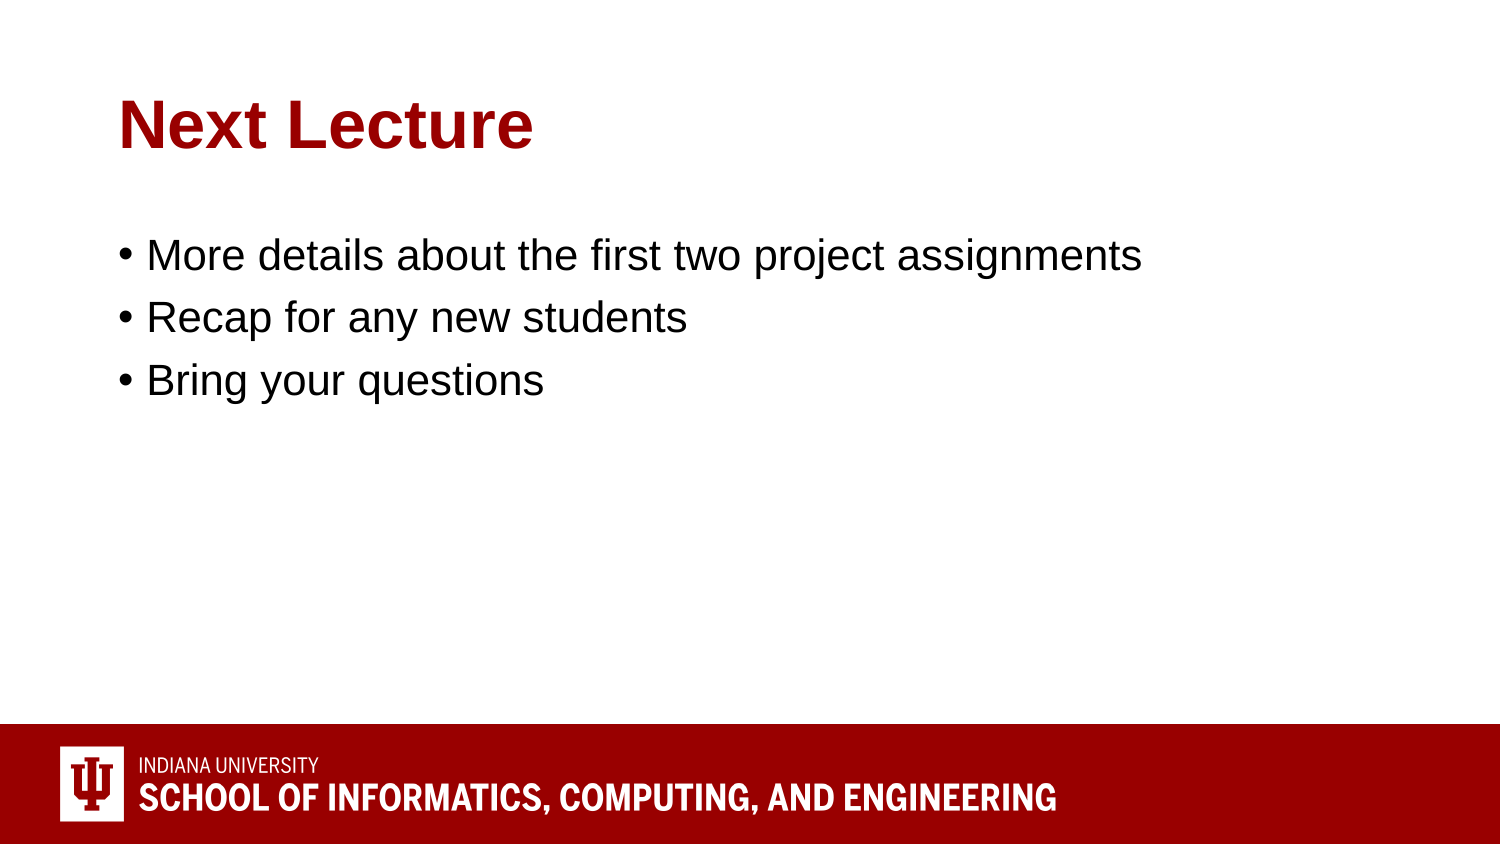

# Next Lecture
More details about the first two project assignments
Recap for any new students
Bring your questions